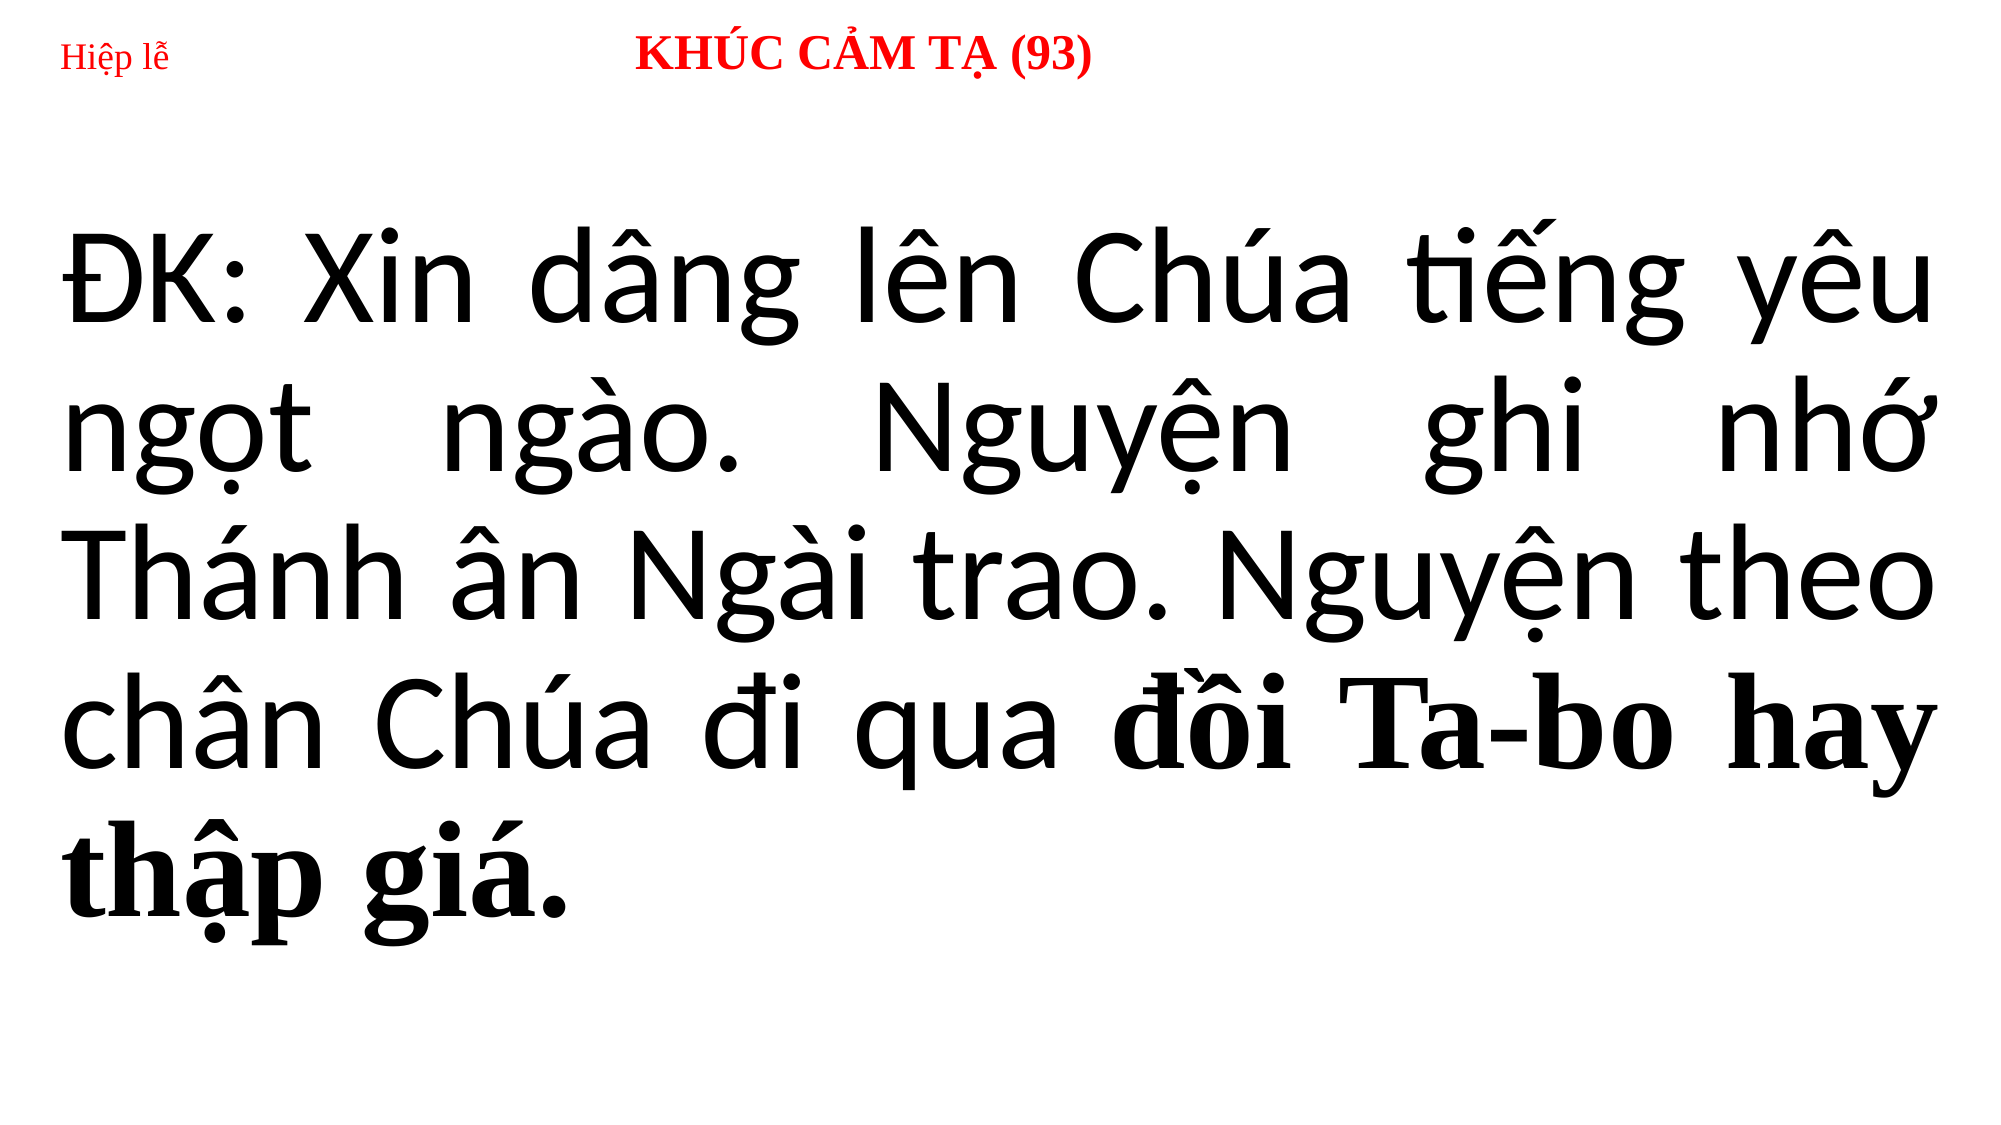

Hiệp lễ                                                 KHÚC CẢM TẠ (93)
ĐK: Xin dâng lên Chúa tiếng yêu ngọt ngào. Nguyện ghi nhớ Thánh ân Ngài trao. Nguyện theo chân Chúa đi qua đồi Ta-bo hay thập giá.